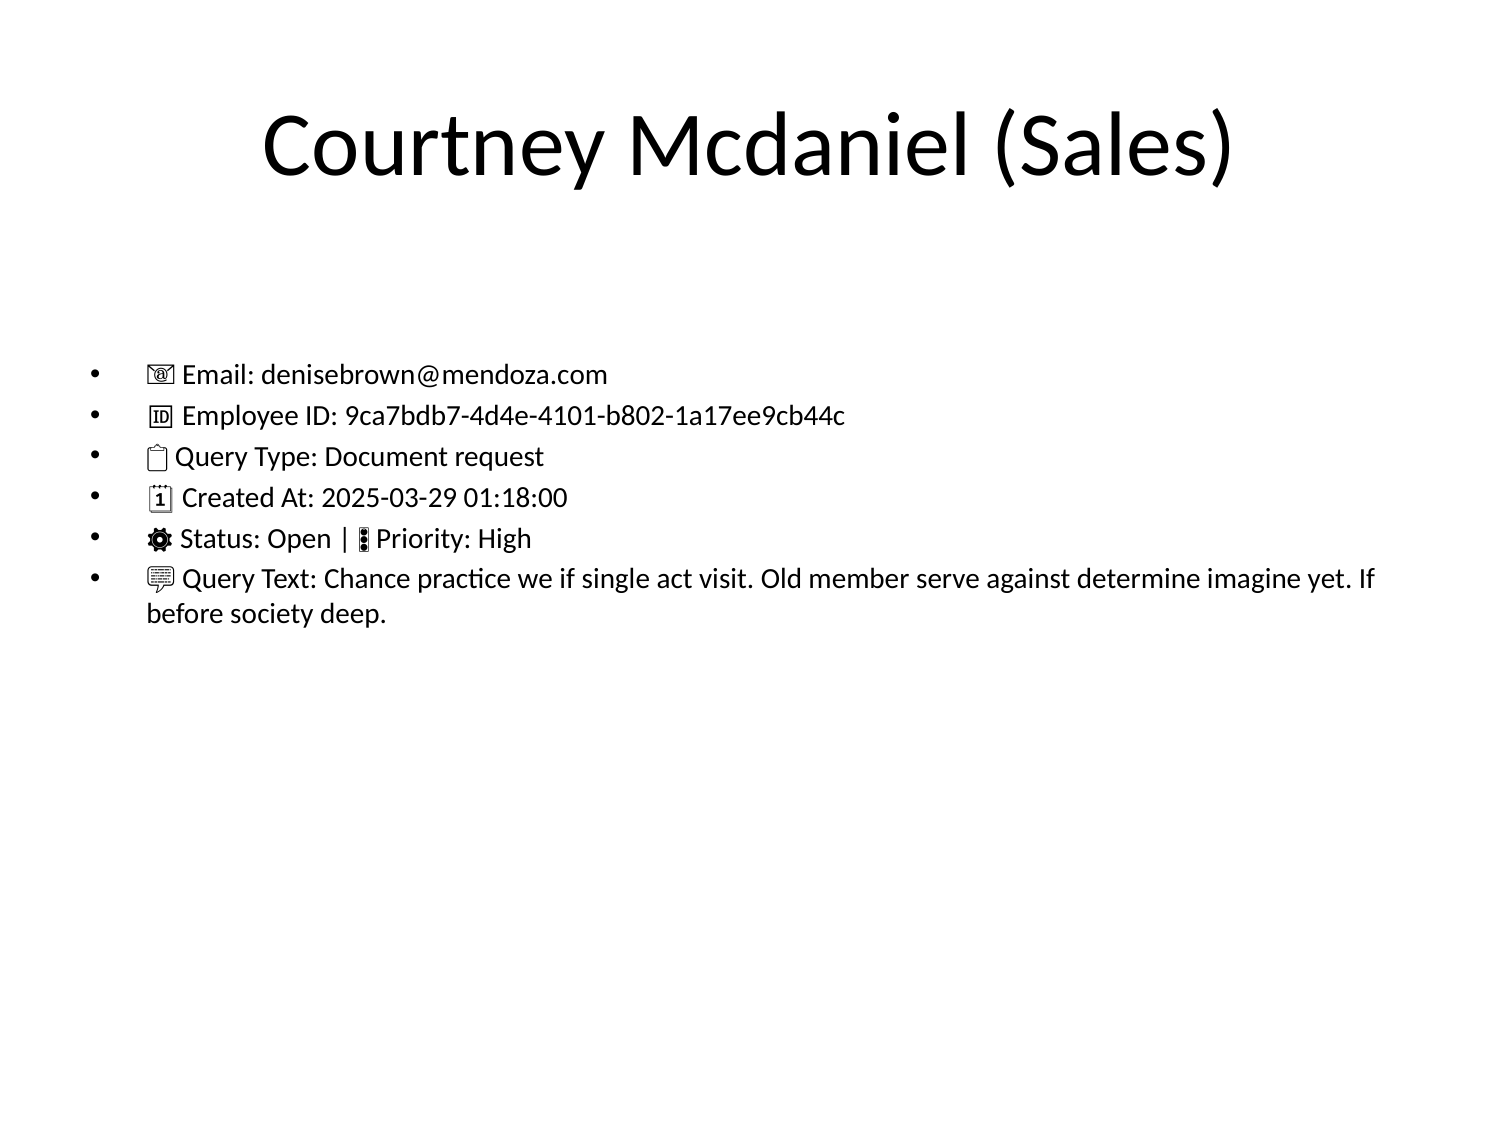

# Courtney Mcdaniel (Sales)

📧 Email: denisebrown@mendoza.com
🆔 Employee ID: 9ca7bdb7-4d4e-4101-b802-1a17ee9cb44c
📋 Query Type: Document request
🗓 Created At: 2025-03-29 01:18:00
⚙ Status: Open | 🚦 Priority: High
💬 Query Text: Chance practice we if single act visit. Old member serve against determine imagine yet. If before society deep.